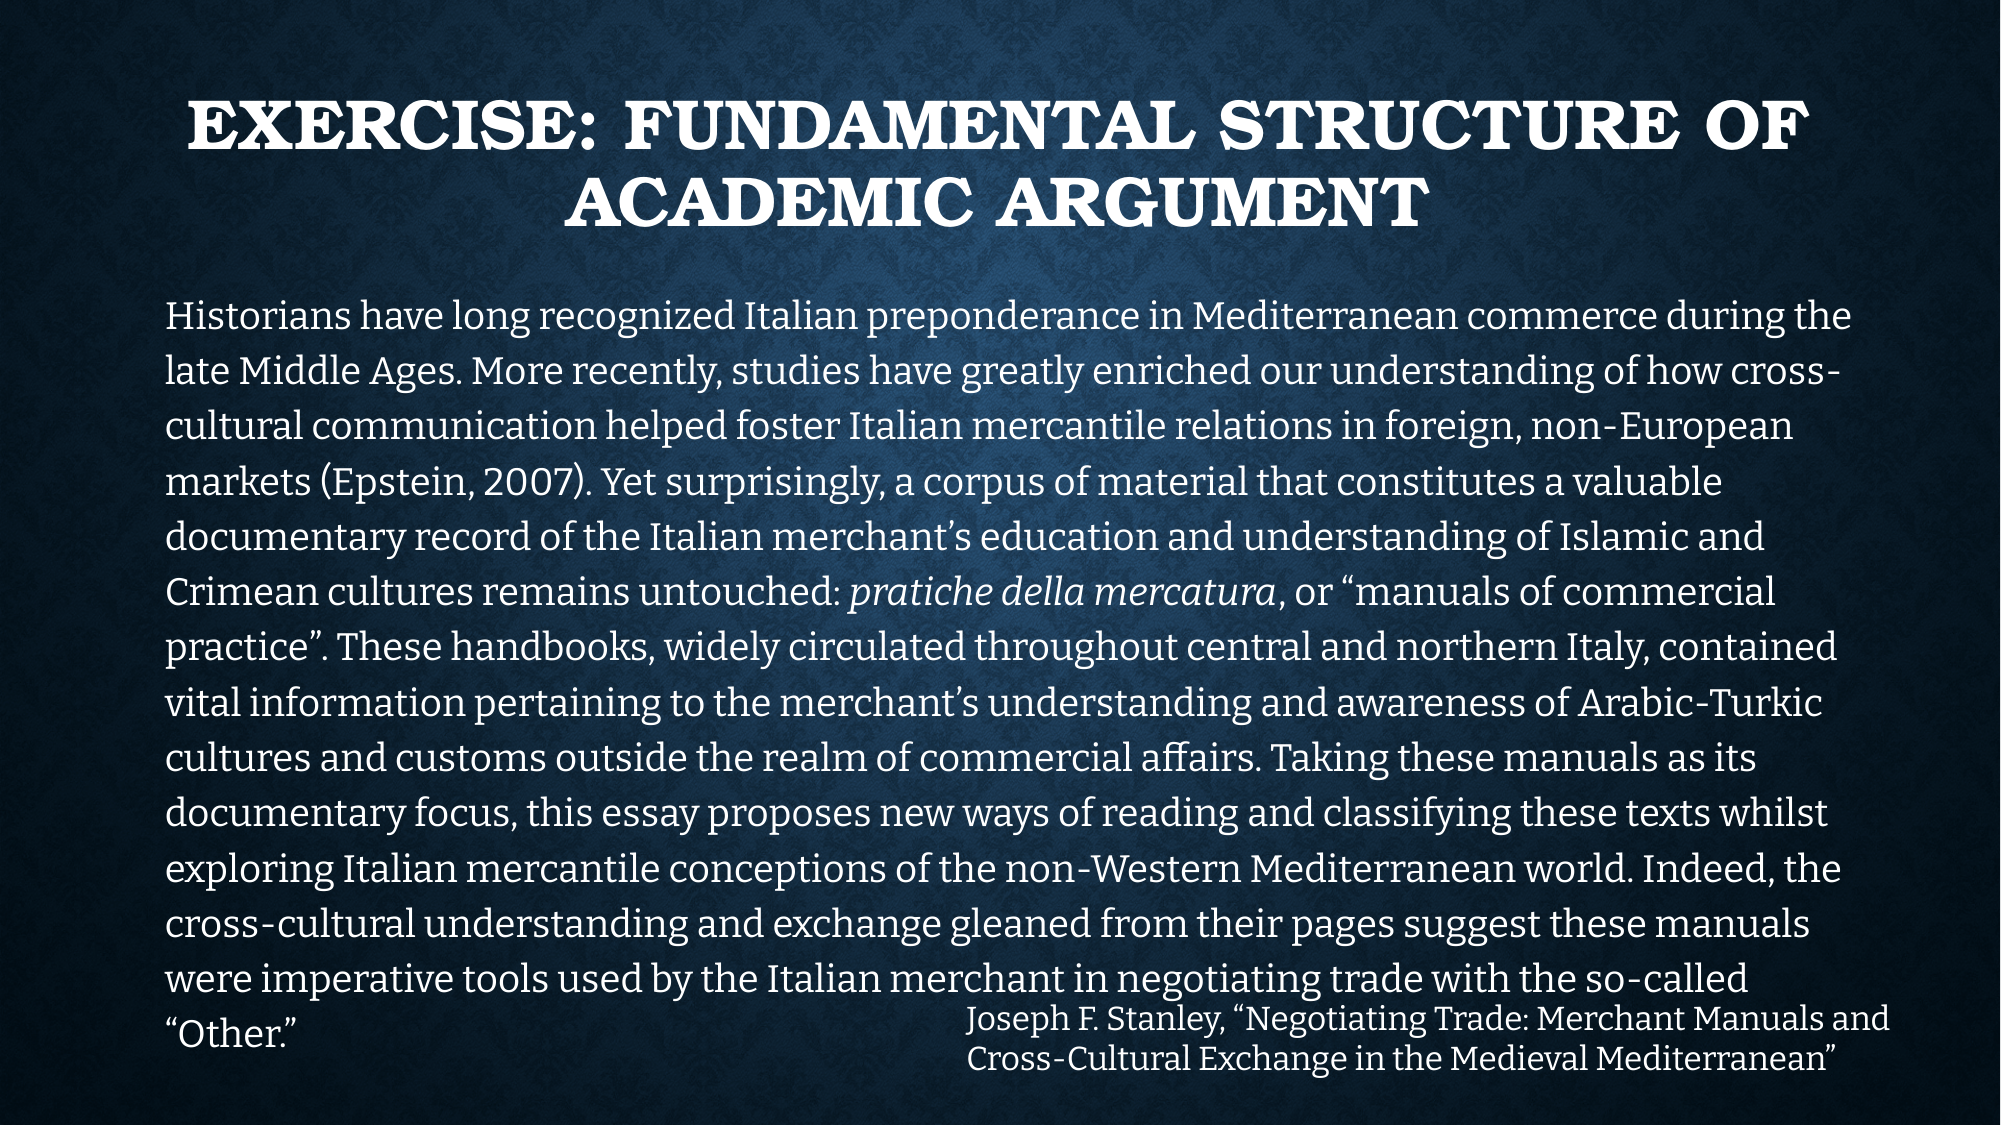

# Exercise: Fundamental Structure of Academic Argument
Historians have long recognized Italian preponderance in Mediterranean commerce during the late Middle Ages. More recently, studies have greatly enriched our understanding of how cross-cultural communication helped foster Italian mercantile relations in foreign, non-European markets (Epstein, 2007). Yet surprisingly, a corpus of material that constitutes a valuable documentary record of the Italian merchant’s education and understanding of Islamic and Crimean cultures remains untouched: pratiche della mercatura, or “manuals of commercial practice”. These handbooks, widely circulated throughout central and northern Italy, contained vital information pertaining to the merchant’s understanding and awareness of Arabic-Turkic cultures and customs outside the realm of commercial affairs. Taking these manuals as its documentary focus, this essay proposes new ways of reading and classifying these texts whilst exploring Italian mercantile conceptions of the non-Western Mediterranean world. Indeed, the cross-cultural understanding and exchange gleaned from their pages suggest these manuals were imperative tools used by the Italian merchant in negotiating trade with the so-called “Other.”
Joseph F. Stanley, “Negotiating Trade: Merchant Manuals and Cross-Cultural Exchange in the Medieval Mediterranean”